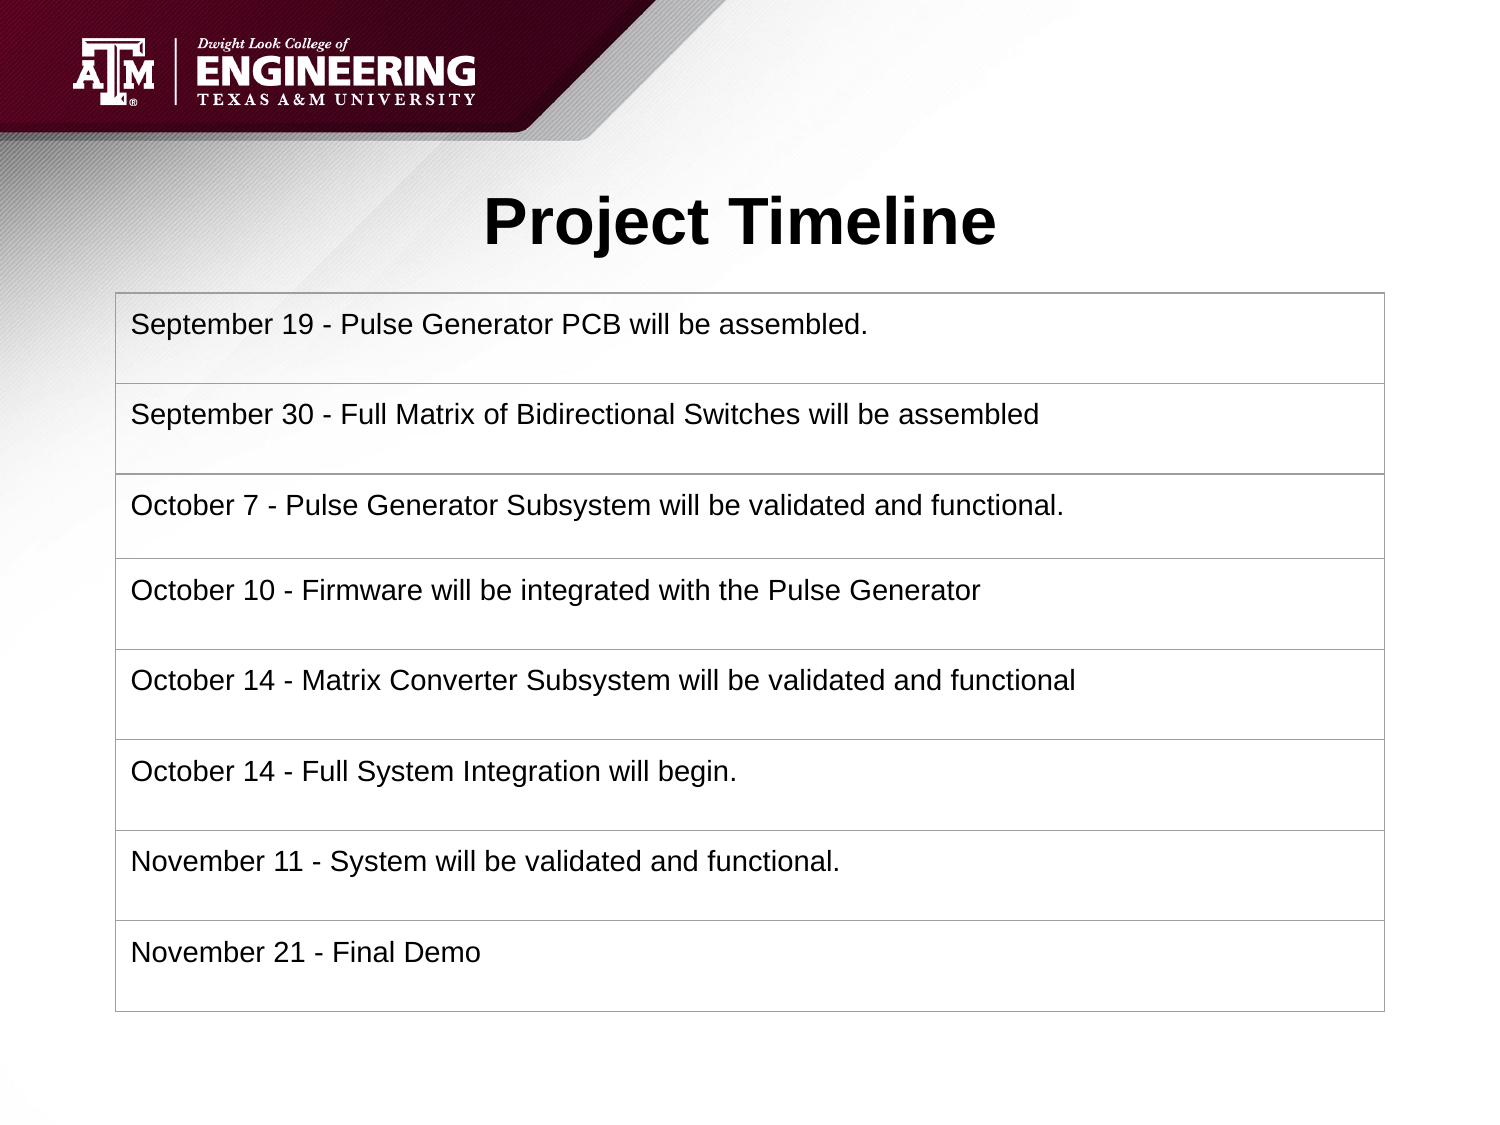

# Project Timeline
| September 19 - Pulse Generator PCB will be assembled. |
| --- |
| September 30 - Full Matrix of Bidirectional Switches will be assembled |
| October 7 - Pulse Generator Subsystem will be validated and functional. |
| October 10 - Firmware will be integrated with the Pulse Generator |
| October 14 - Matrix Converter Subsystem will be validated and functional |
| October 14 - Full System Integration will begin. |
| November 11 - System will be validated and functional. |
| November 21 - Final Demo |